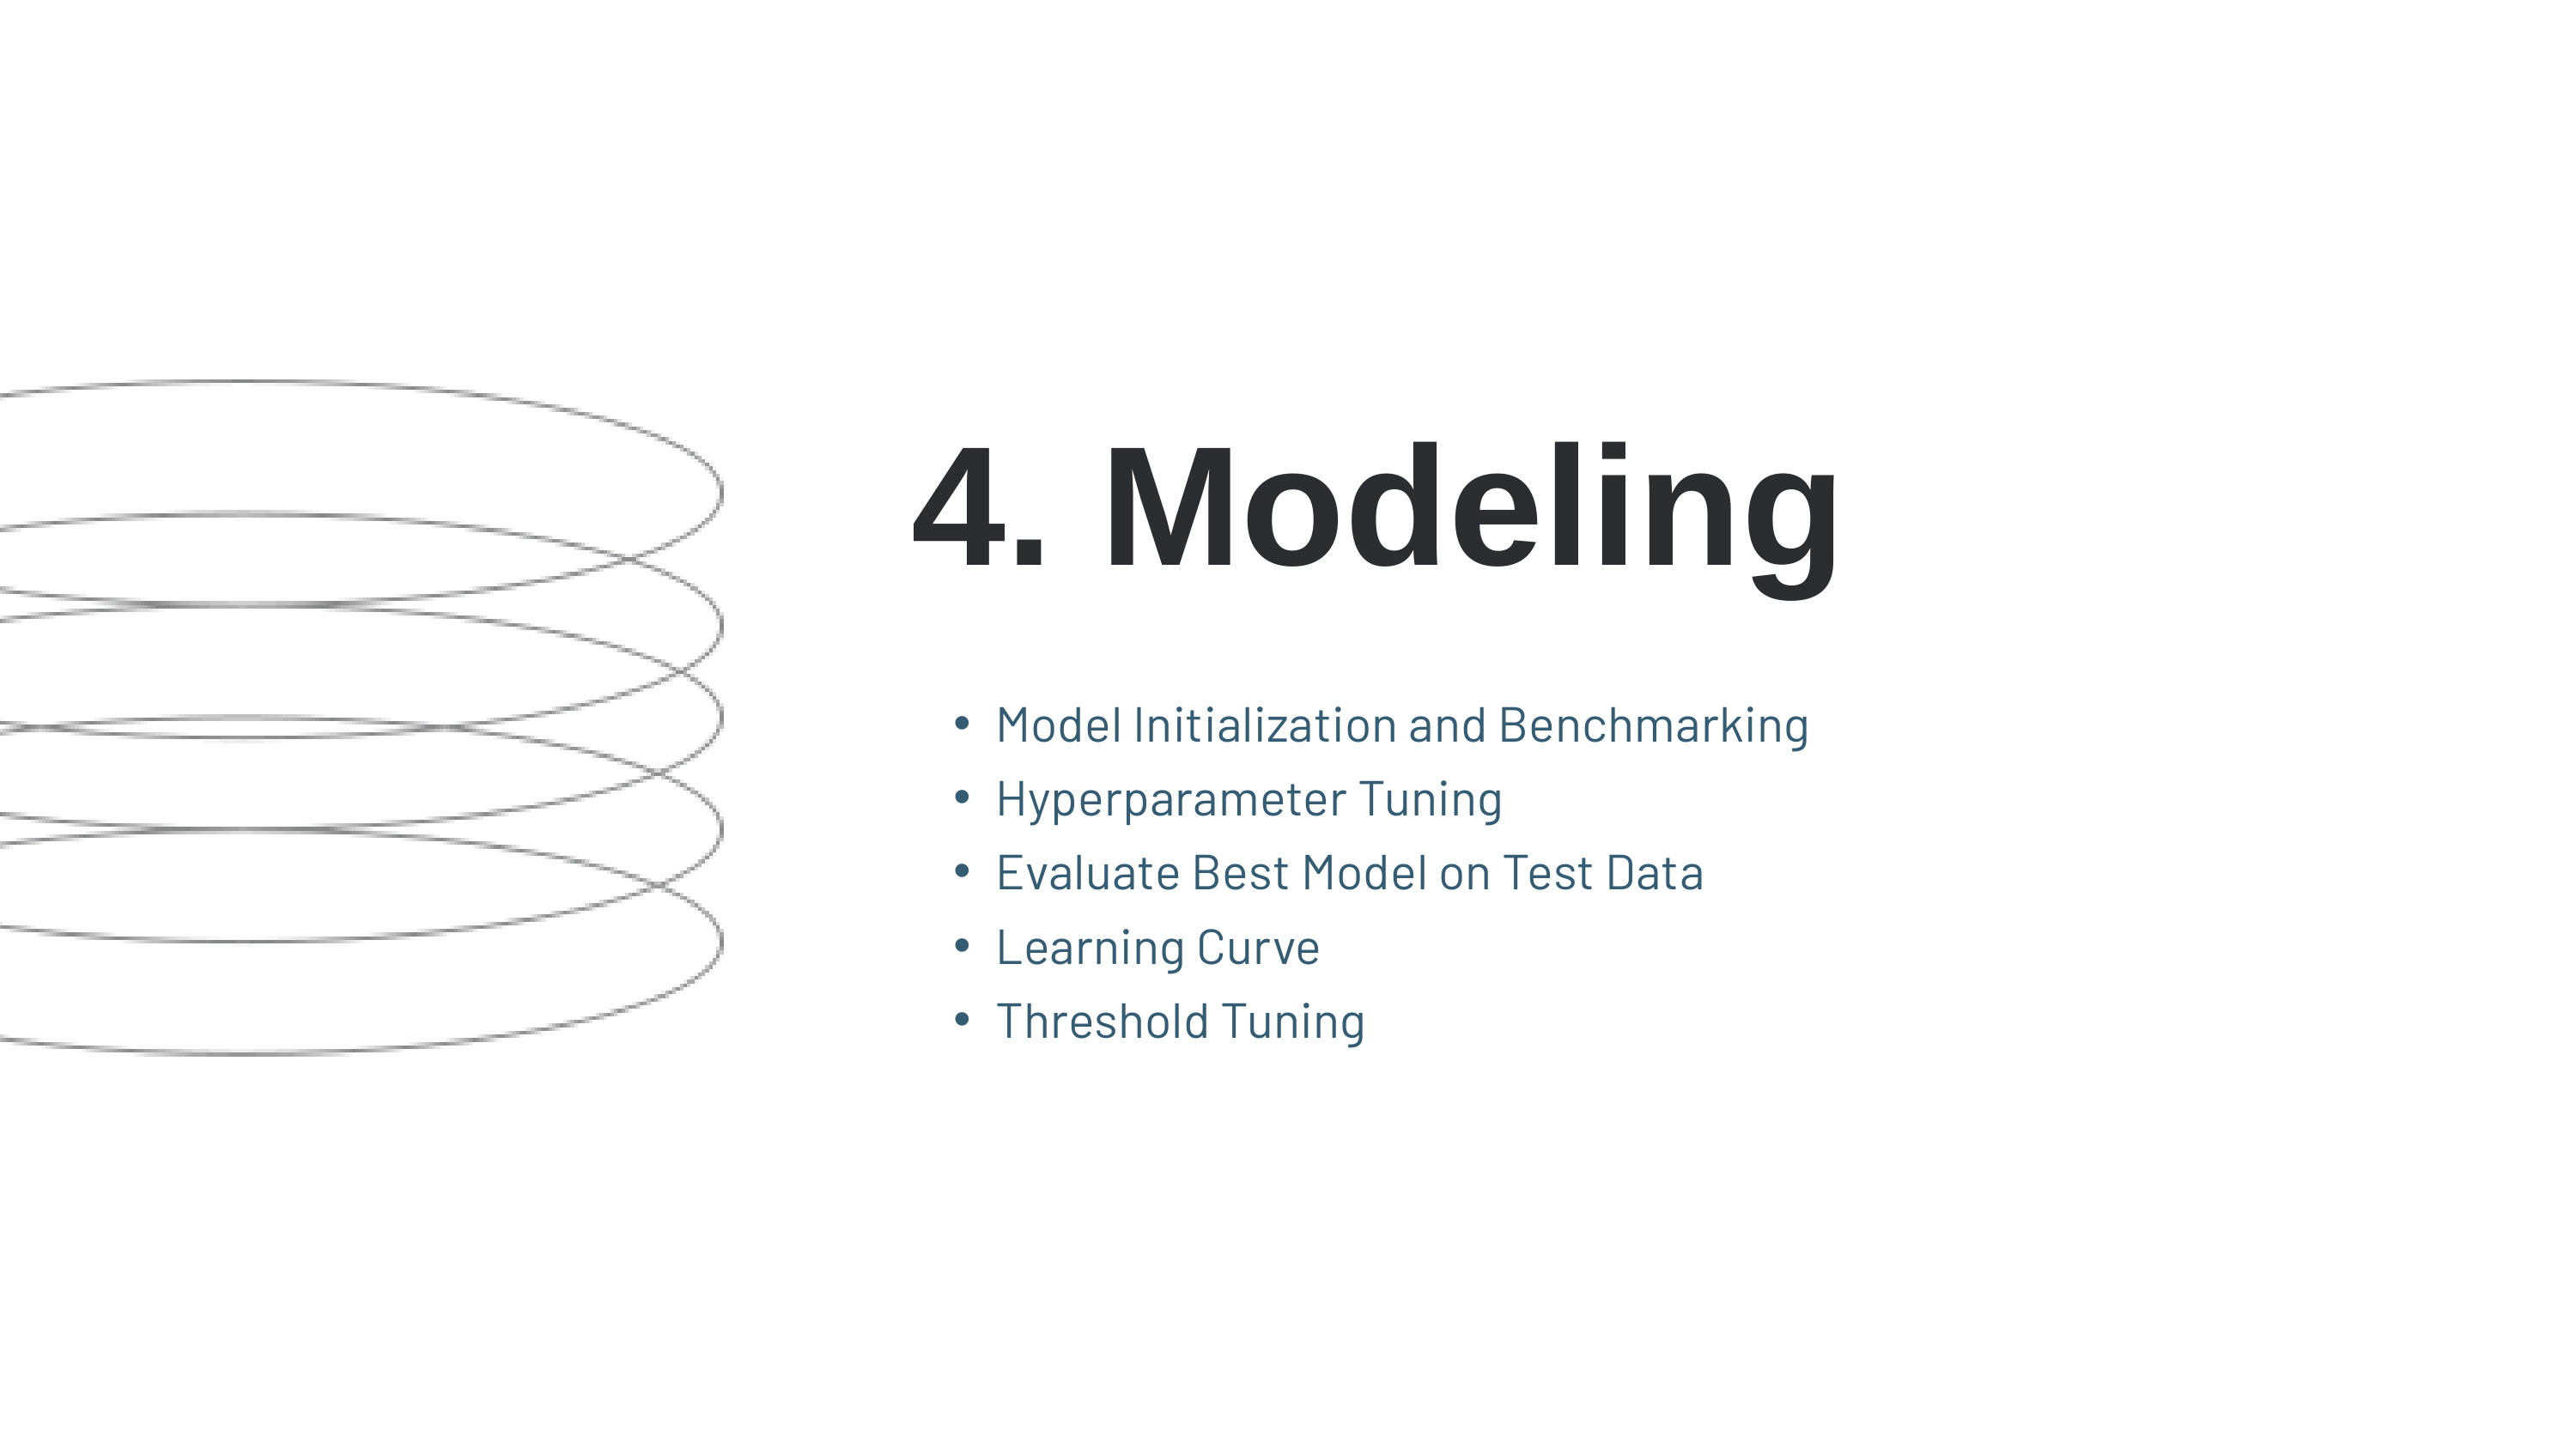

4. Modeling
Model Initialization and Benchmarking
Hyperparameter Tuning
Evaluate Best Model on Test Data
Learning Curve
Threshold Tuning